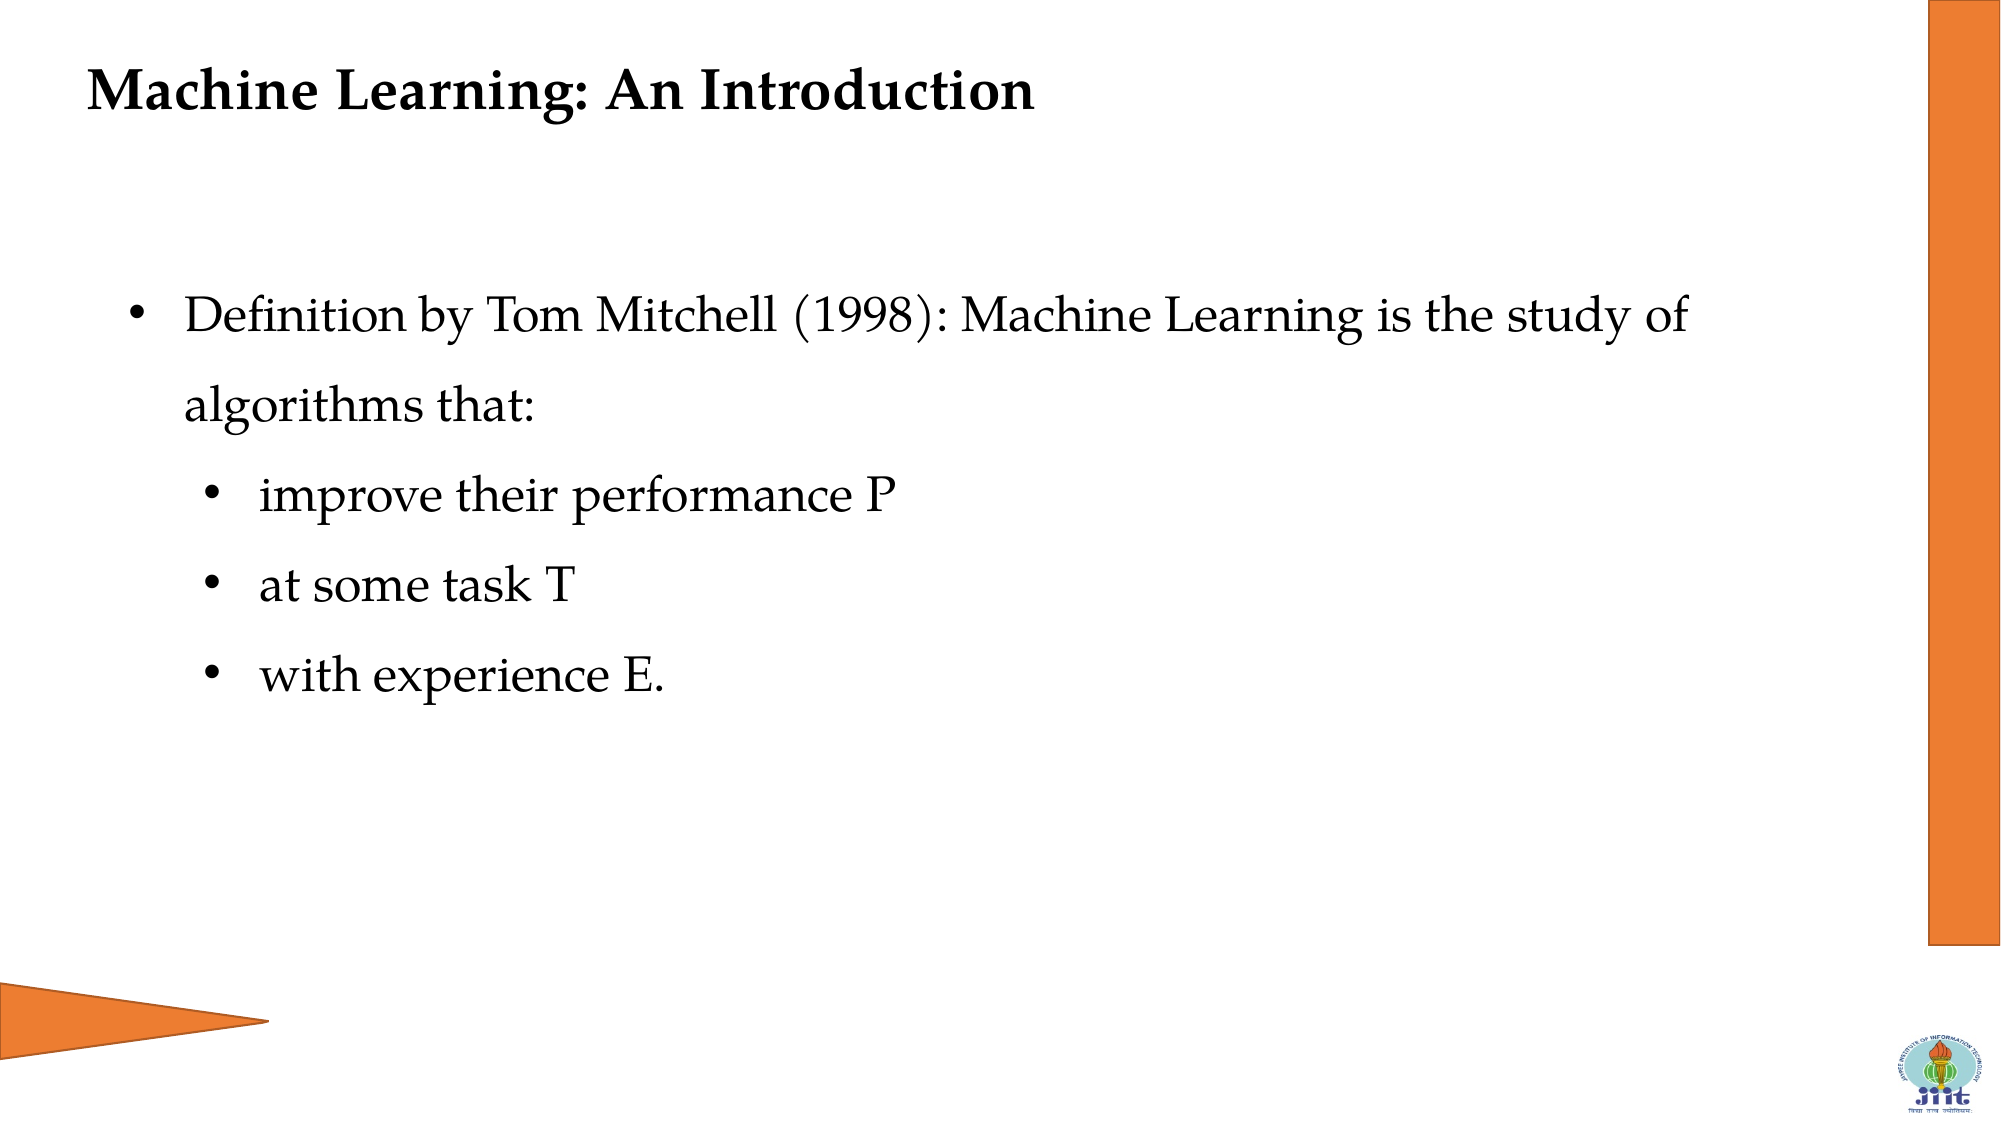

Machine Learning: An Introduction
Definition by Tom Mitchell (1998): Machine Learning is the study of algorithms that:
improve their performance P
at some task T
with experience E.